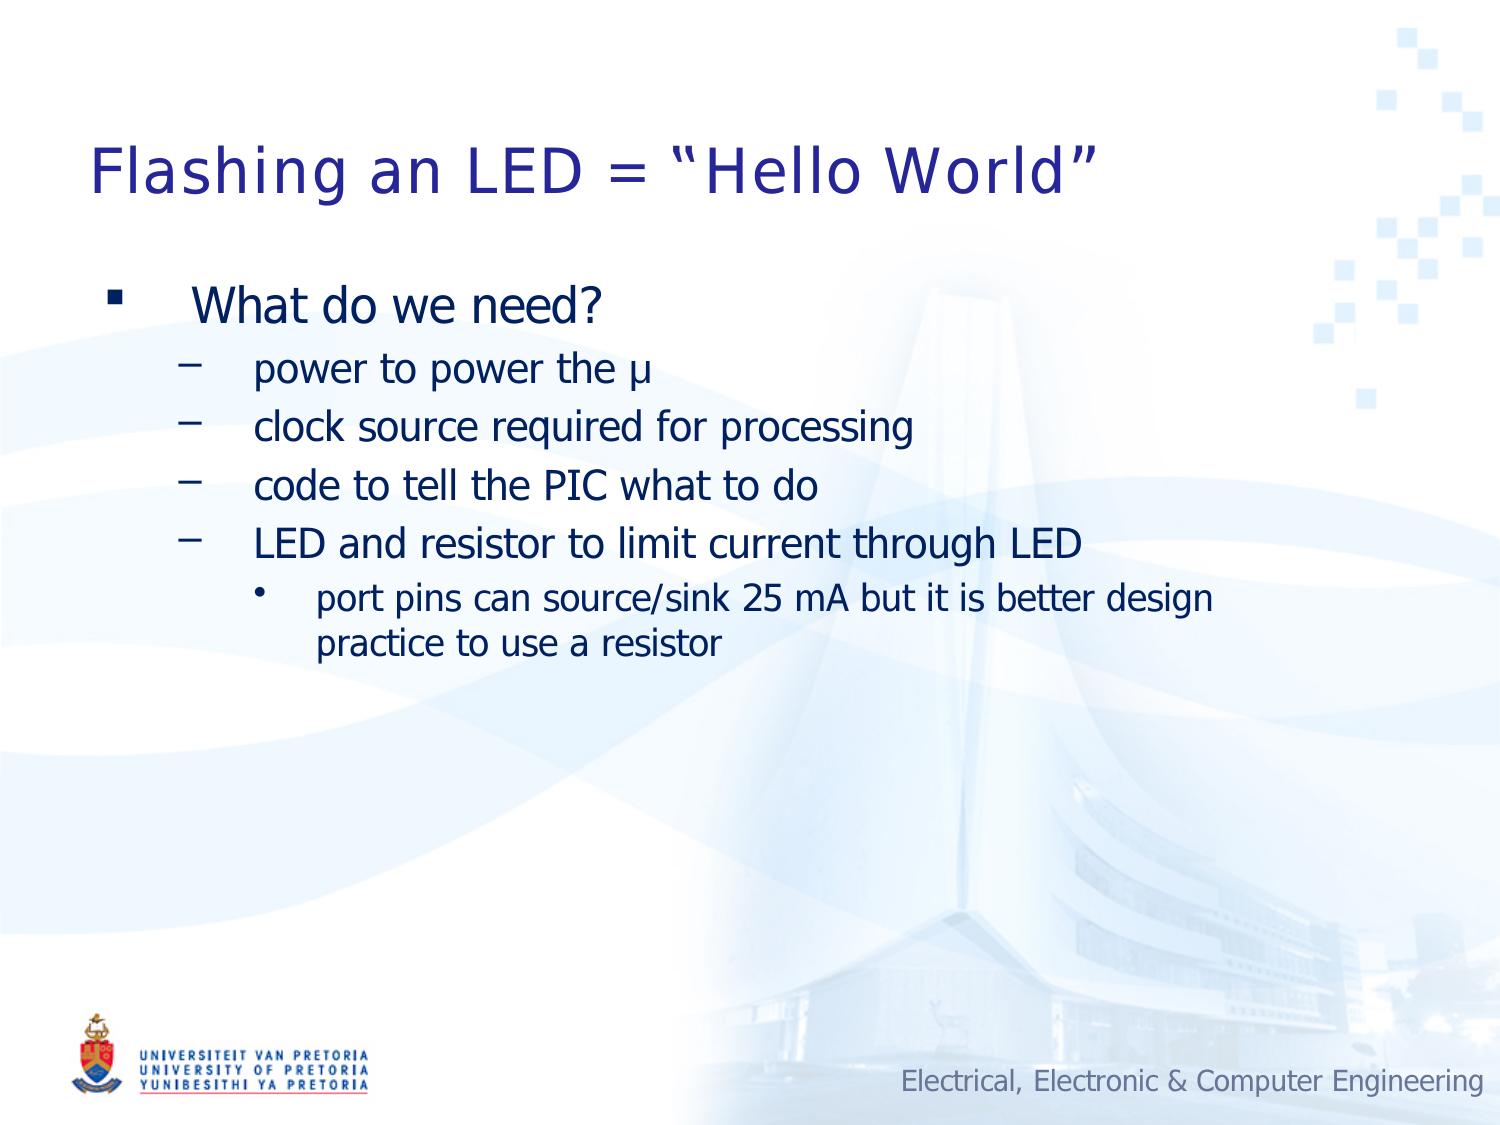

# Flashing an LED = “Hello World”
What do we need?
power to power the μ
clock source required for processing
code to tell the PIC what to do
LED and resistor to limit current through LED
port pins can source/sink 25 mA but it is better design practice to use a resistor